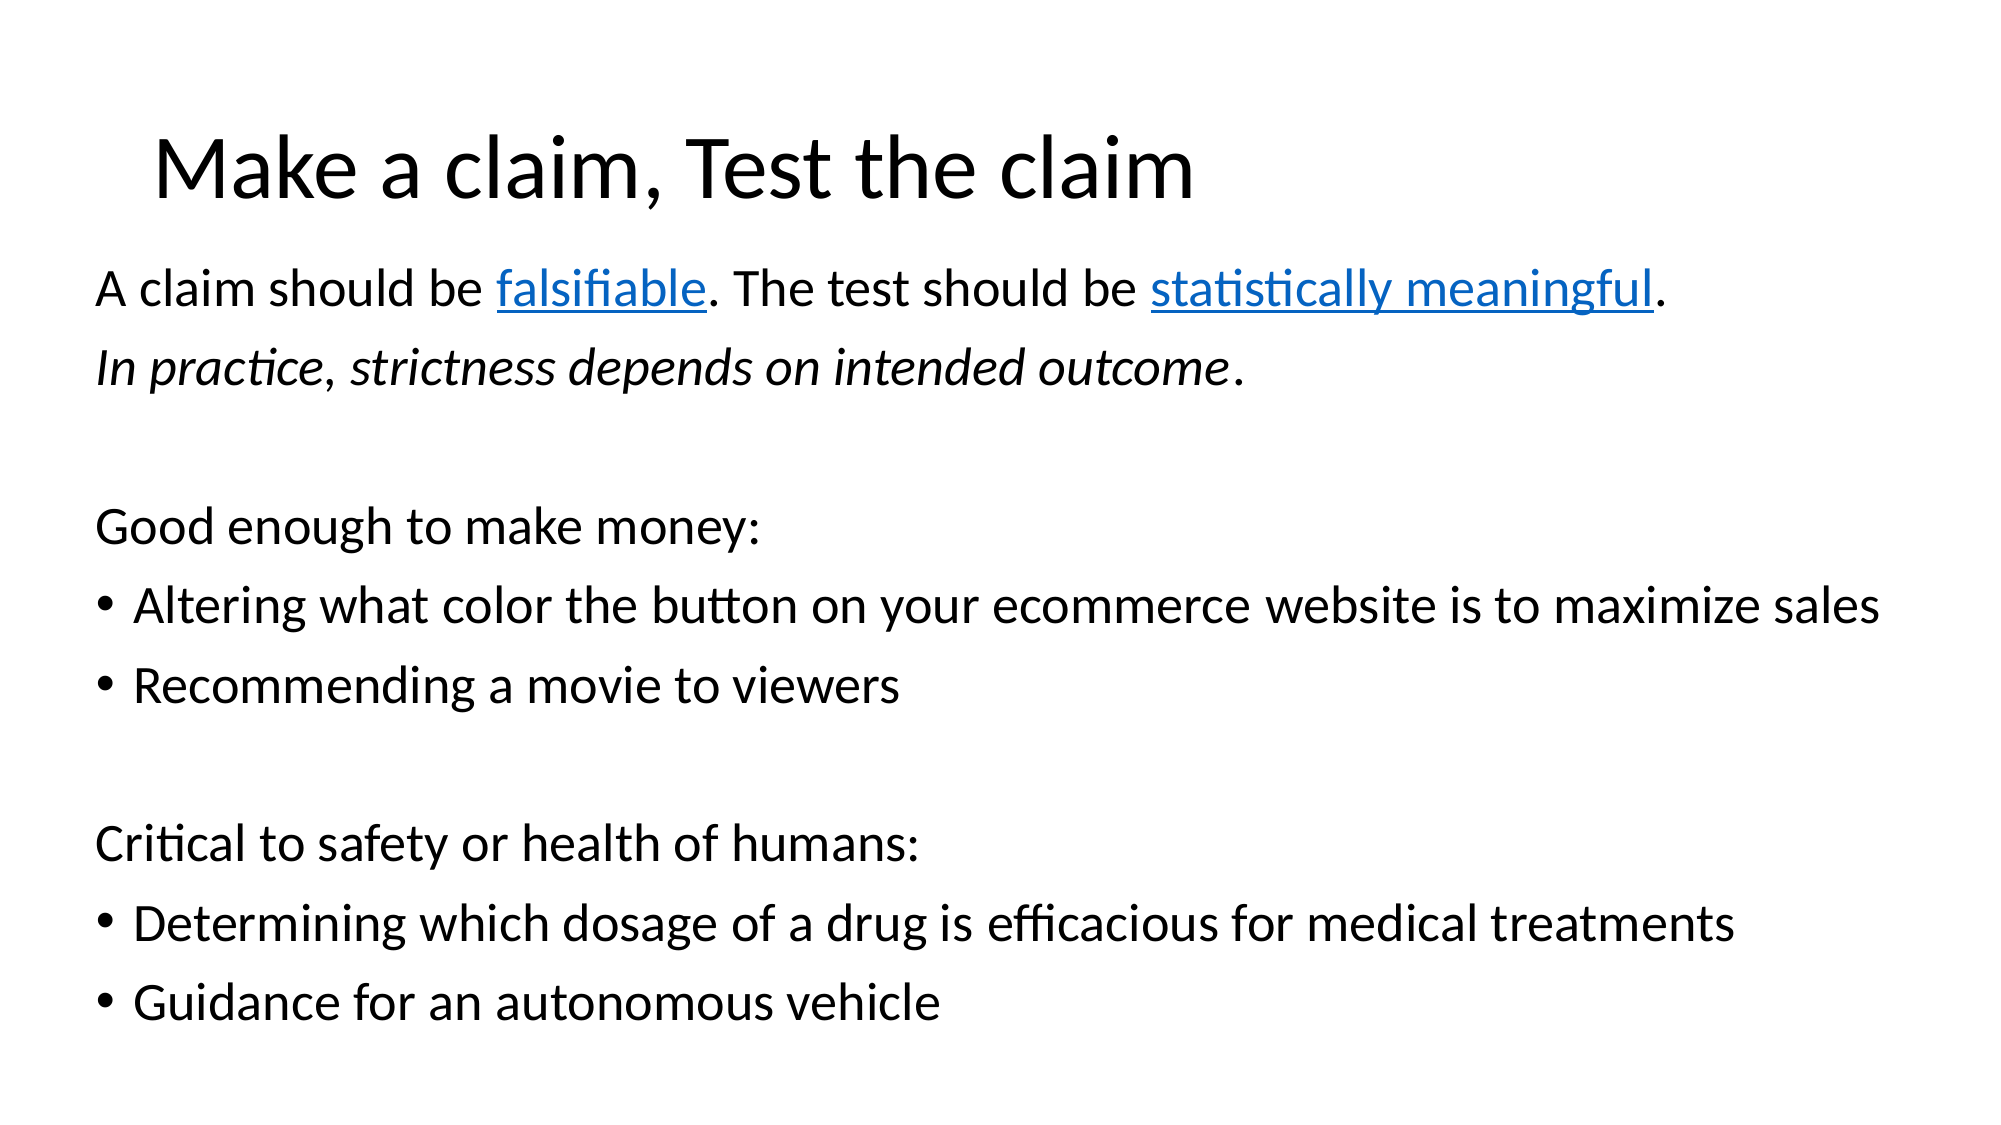

# Make a claim, Test the claim
A claim should be falsifiable. The test should be statistically meaningful.
In practice, strictness depends on intended outcome.

Good enough to make money:
Altering what color the button on your ecommerce website is to maximize sales
Recommending a movie to viewers

Critical to safety or health of humans:
Determining which dosage of a drug is efficacious for medical treatments
Guidance for an autonomous vehicle